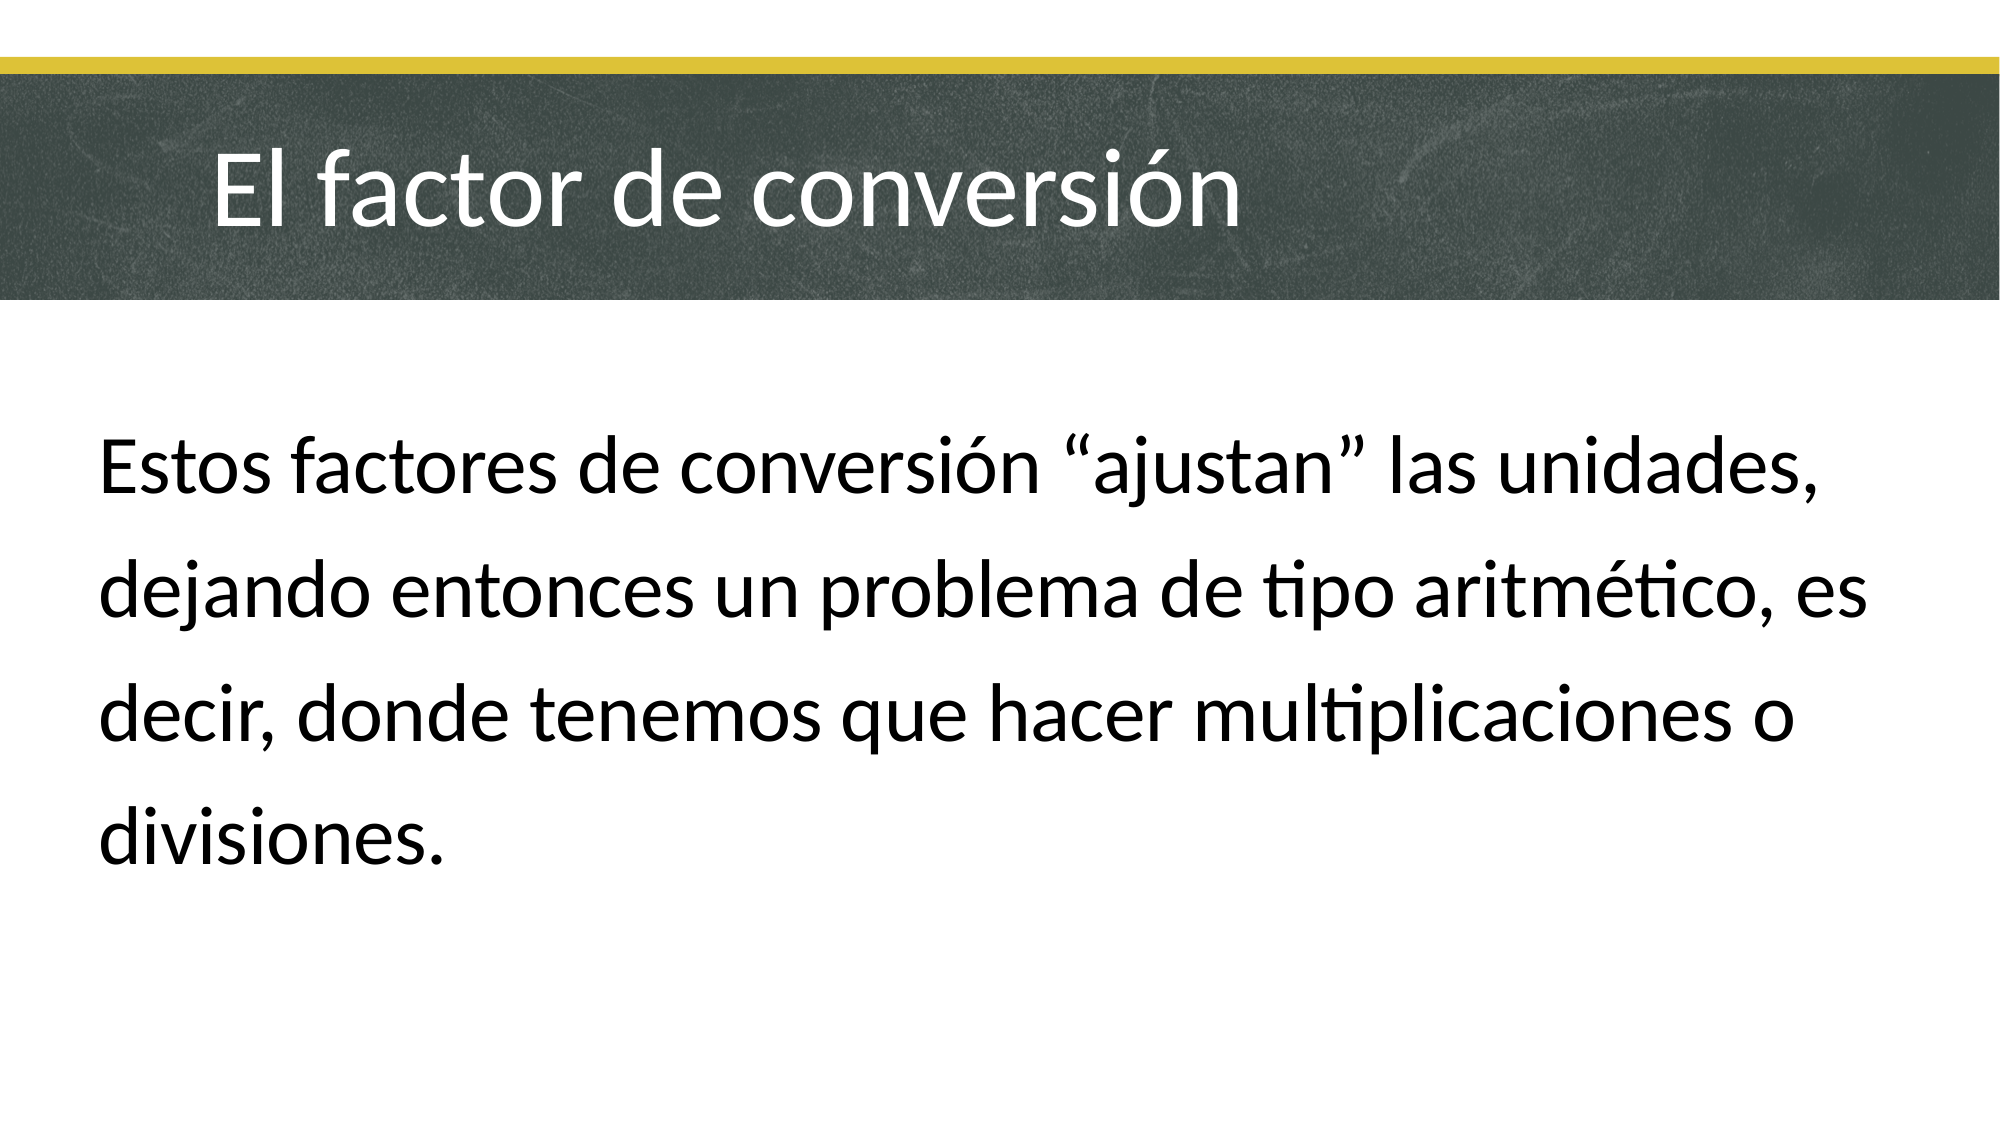

El factor de conversión
Estos factores de conversión “ajustan” las unidades, dejando entonces un problema de tipo aritmético, es decir, donde tenemos que hacer multiplicaciones o divisiones.